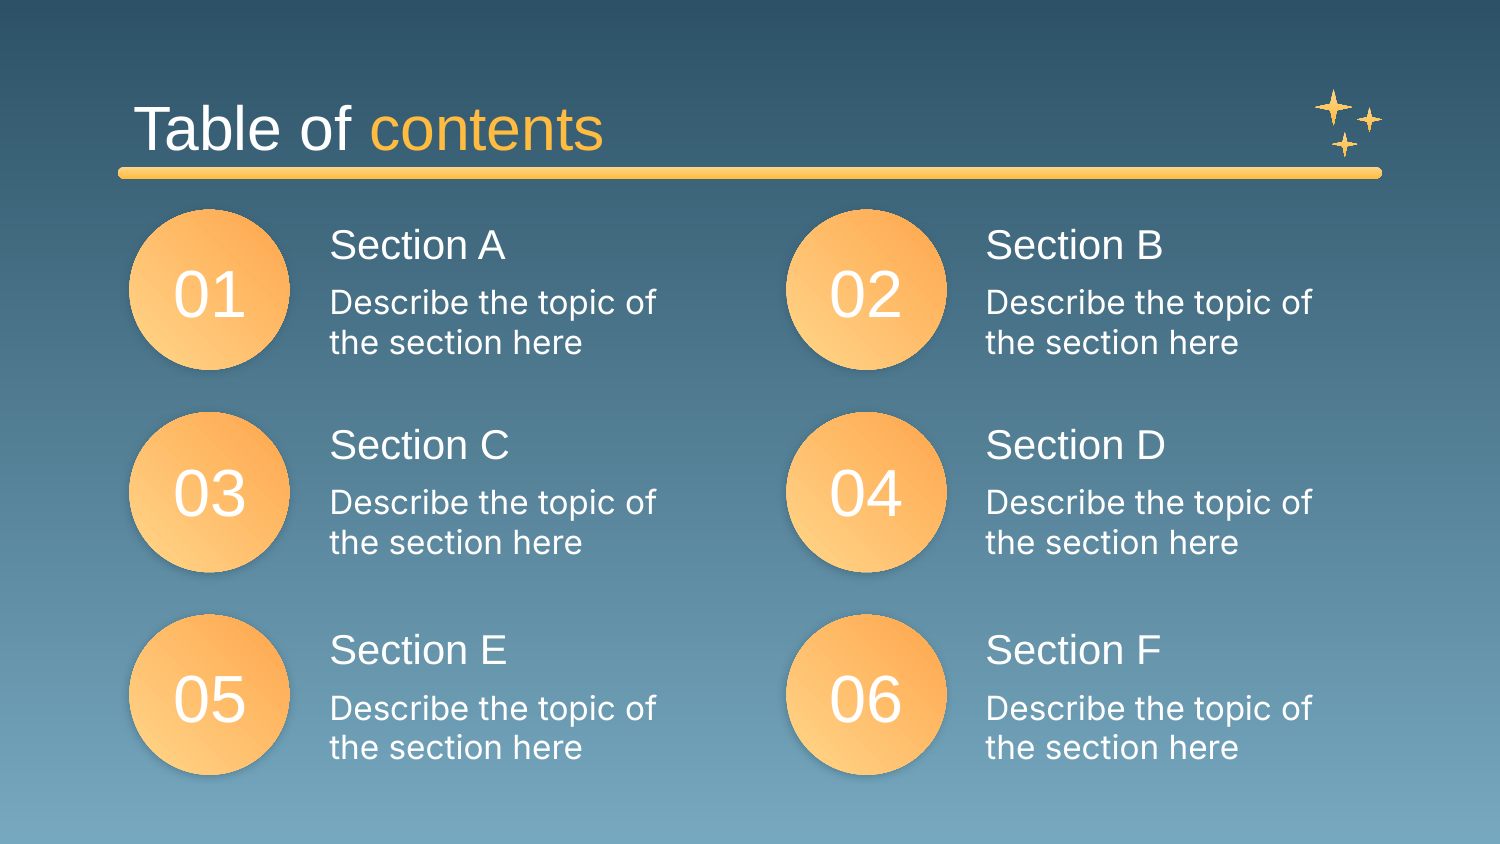

# Table of contents
Section A
Section B

01
02
Describe the topic of the section here
Describe the topic of the section here
Section C
Section D

03
04
Describe the topic of the section here
Describe the topic of the section here
Section E
Section F

05
06
Describe the topic of the section here
Describe the topic of the section here